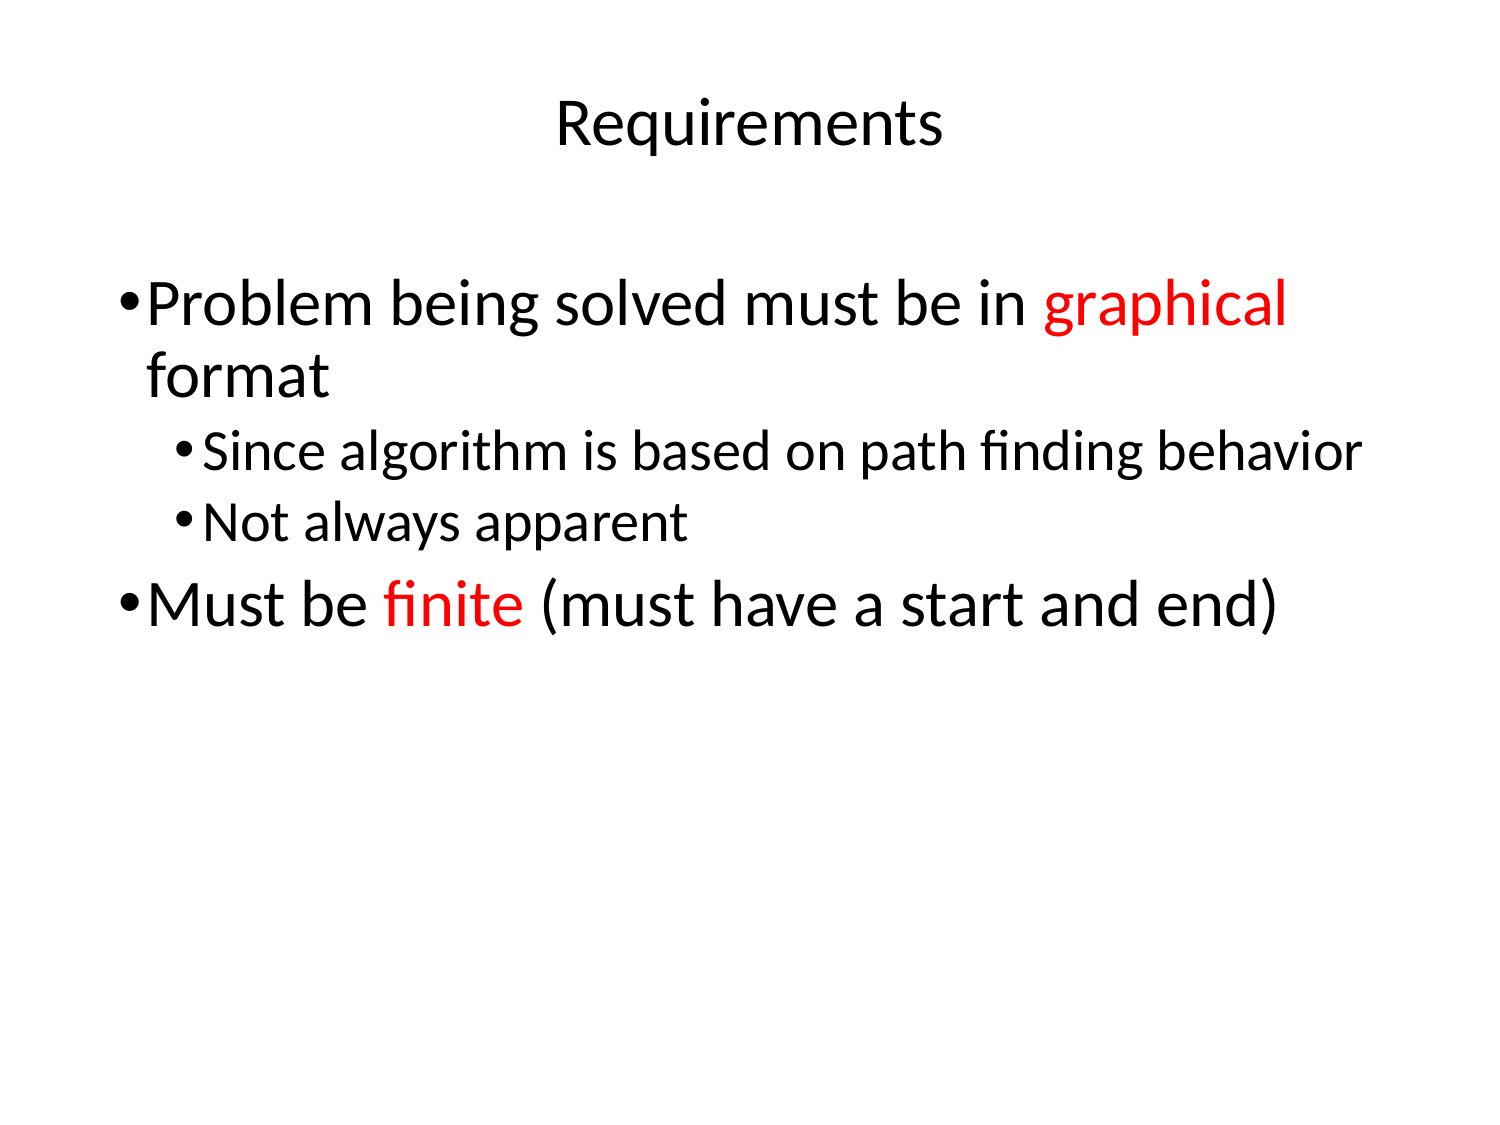

# Requirements
Problem being solved must be in graphical format
Since algorithm is based on path finding behavior
Not always apparent
Must be finite (must have a start and end)
24